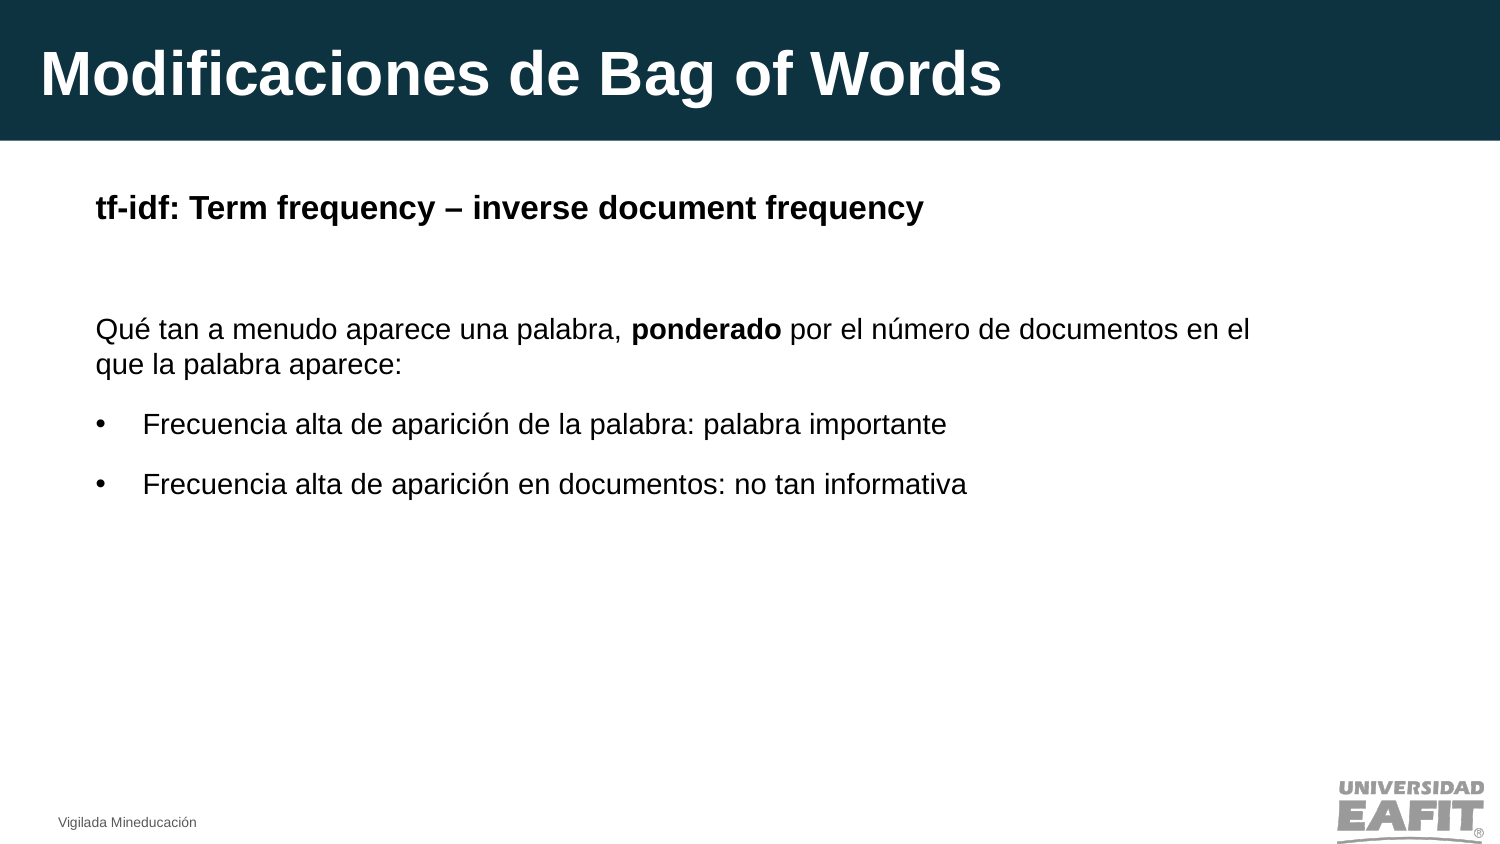

Modificaciones de Bag of Words
tf-idf: Term frequency – inverse document frequency

Qué tan a menudo aparece una palabra, ponderado por el número de documentos en el que la palabra aparece:
Frecuencia alta de aparición de la palabra: palabra importante
Frecuencia alta de aparición en documentos: no tan informativa